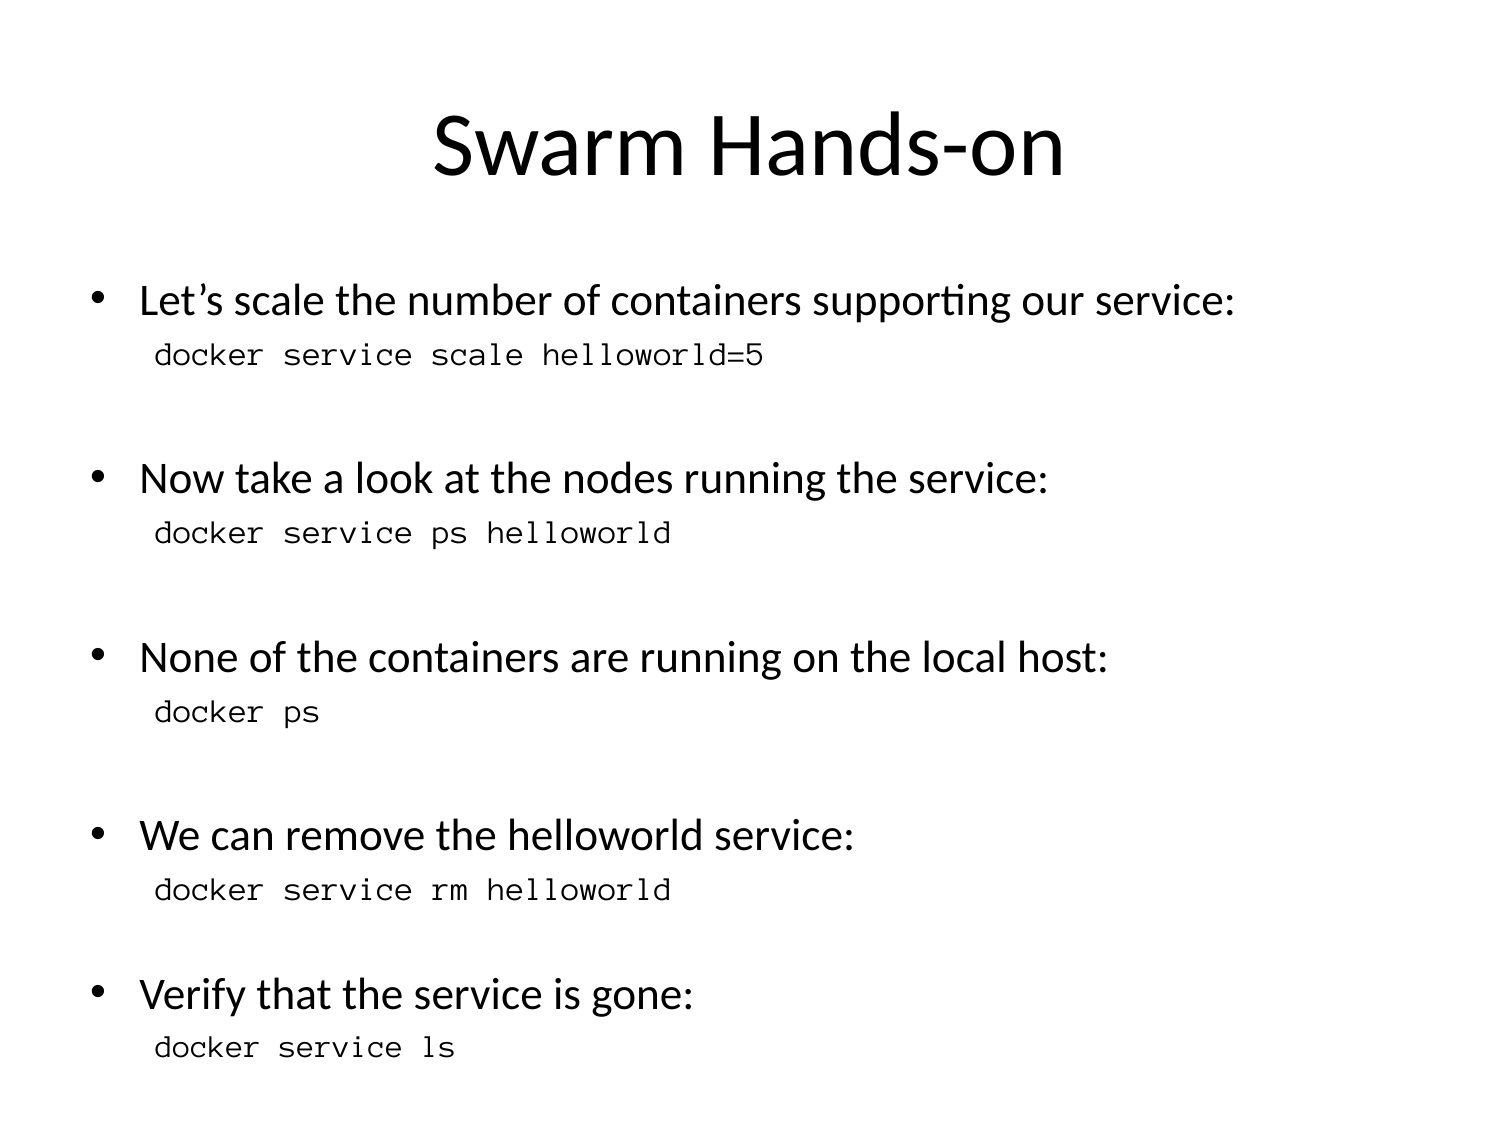

# Swarm Hands-on
Let’s scale the number of containers supporting our service:
docker service scale helloworld=5

Now take a look at the nodes running the service:
docker service ps helloworld

None of the containers are running on the local host:
docker ps

We can remove the helloworld service:
docker service rm helloworld

Verify that the service is gone:
docker service ls